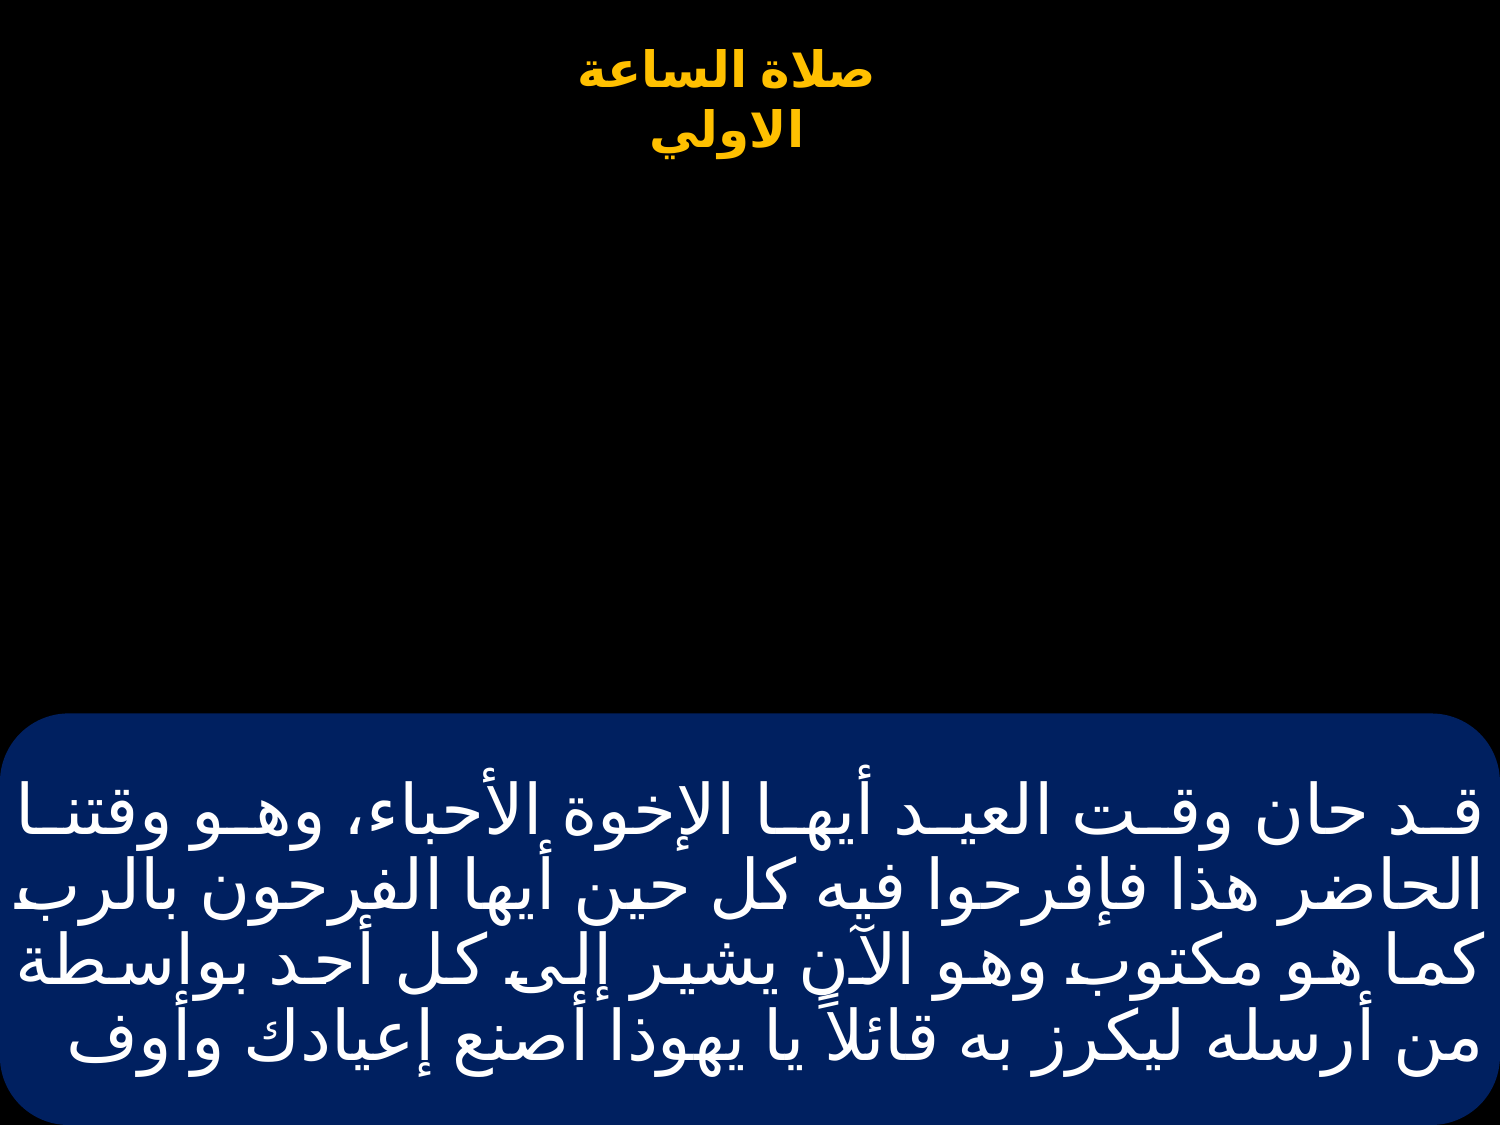

# قد حان وقت العيد أيها الإخوة الأحباء، وهو وقتنا الحاضر هذا فإفرحوا فيه كل حين أيها الفرحون بالرب كما هو مكتوب وهو الآن يشير إلى كل أحد بواسطة من أرسله ليكرز به قائلاً يا يهوذا أصنع إعيادك وأوف